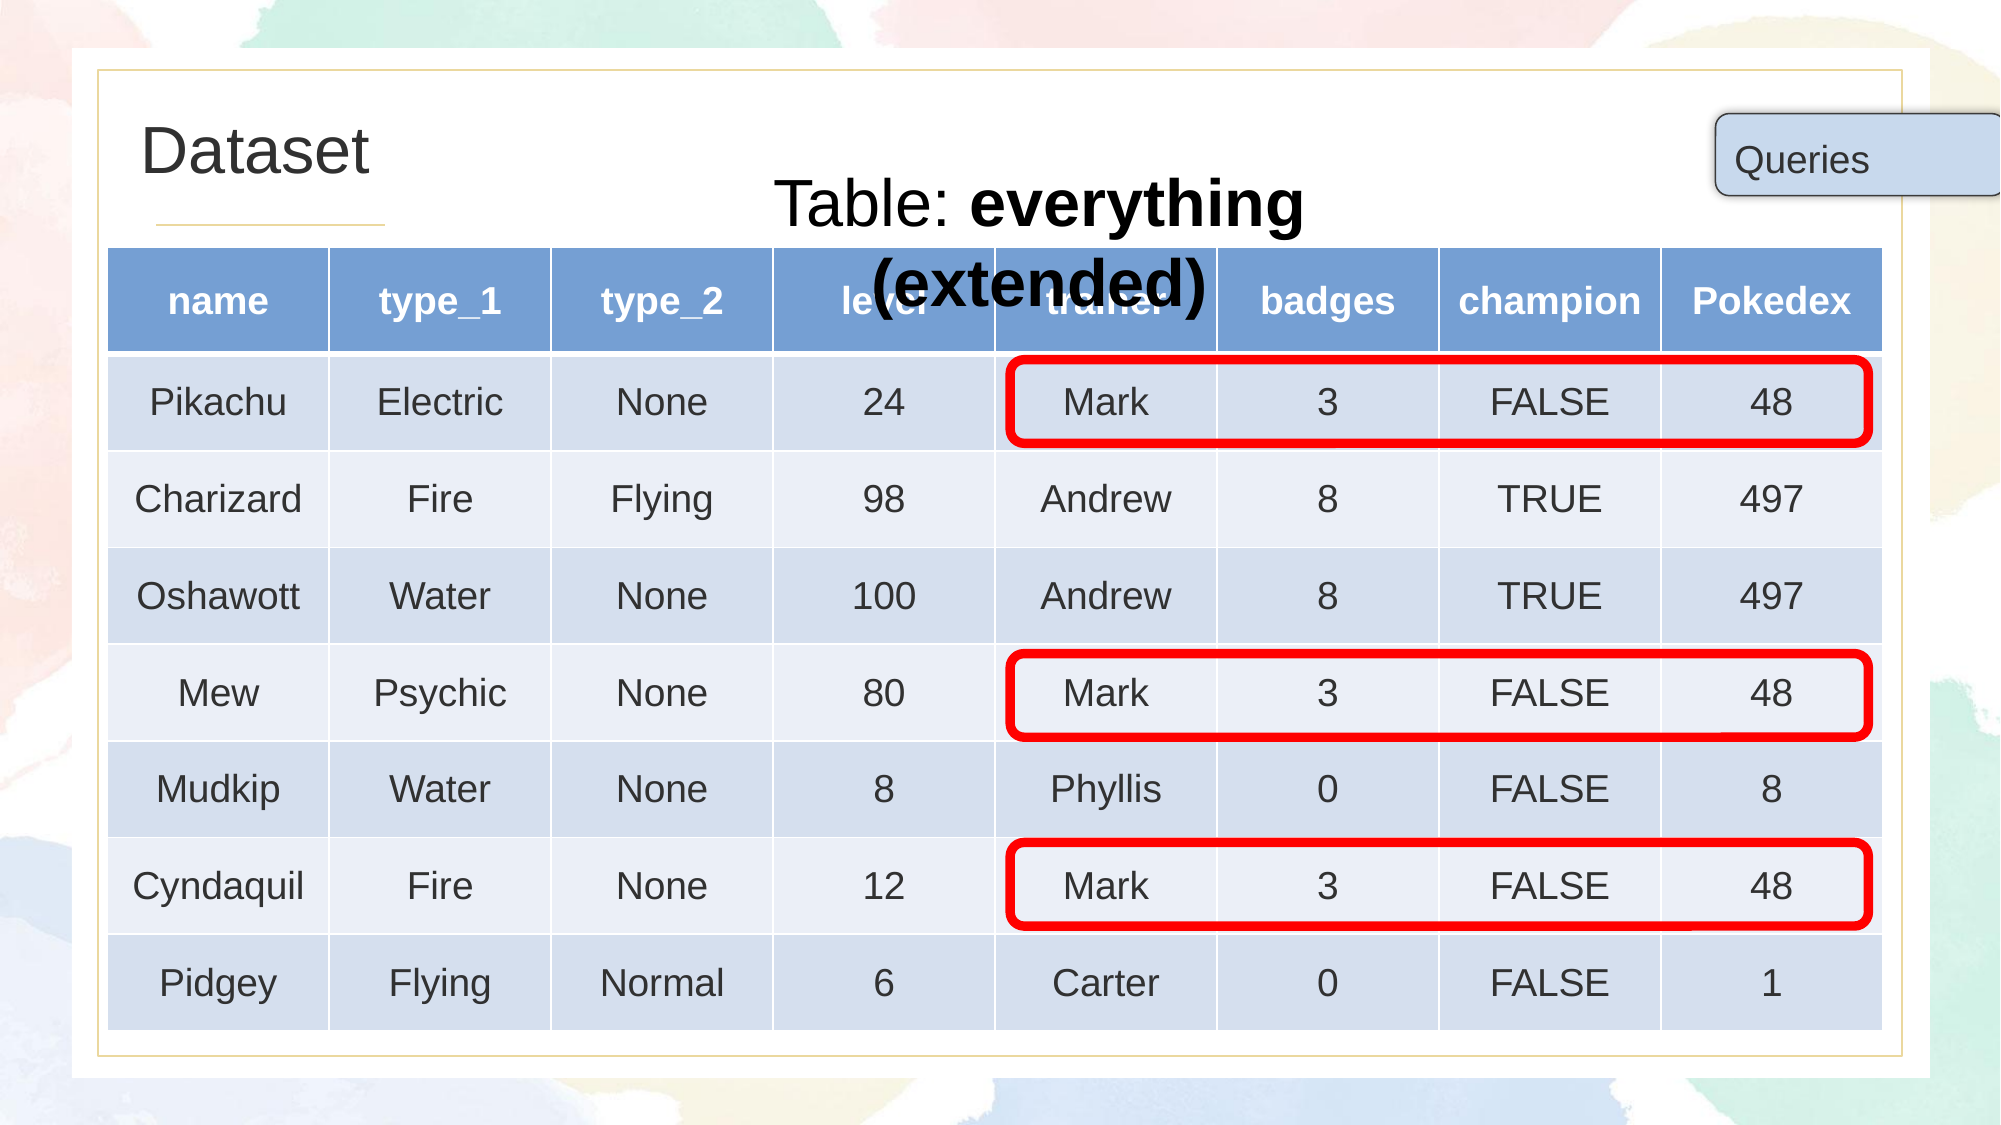

# Dataset
Queries
Table: everything (extended)
| name | type\_1 | type\_2 | level | trainer | badges | champion | Pokedex |
| --- | --- | --- | --- | --- | --- | --- | --- |
| Pikachu | Electric | None | 24 | Mark | 3 | FALSE | 48 |
| Charizard | Fire | Flying | 98 | Andrew | 8 | TRUE | 497 |
| Oshawott | Water | None | 100 | Andrew | 8 | TRUE | 497 |
| Mew | Psychic | None | 80 | Mark | 3 | FALSE | 48 |
| Mudkip | Water | None | 8 | Phyllis | 0 | FALSE | 8 |
| Cyndaquil | Fire | None | 12 | Mark | 3 | FALSE | 48 |
| Pidgey | Flying | Normal | 6 | Carter | 0 | FALSE | 1 |